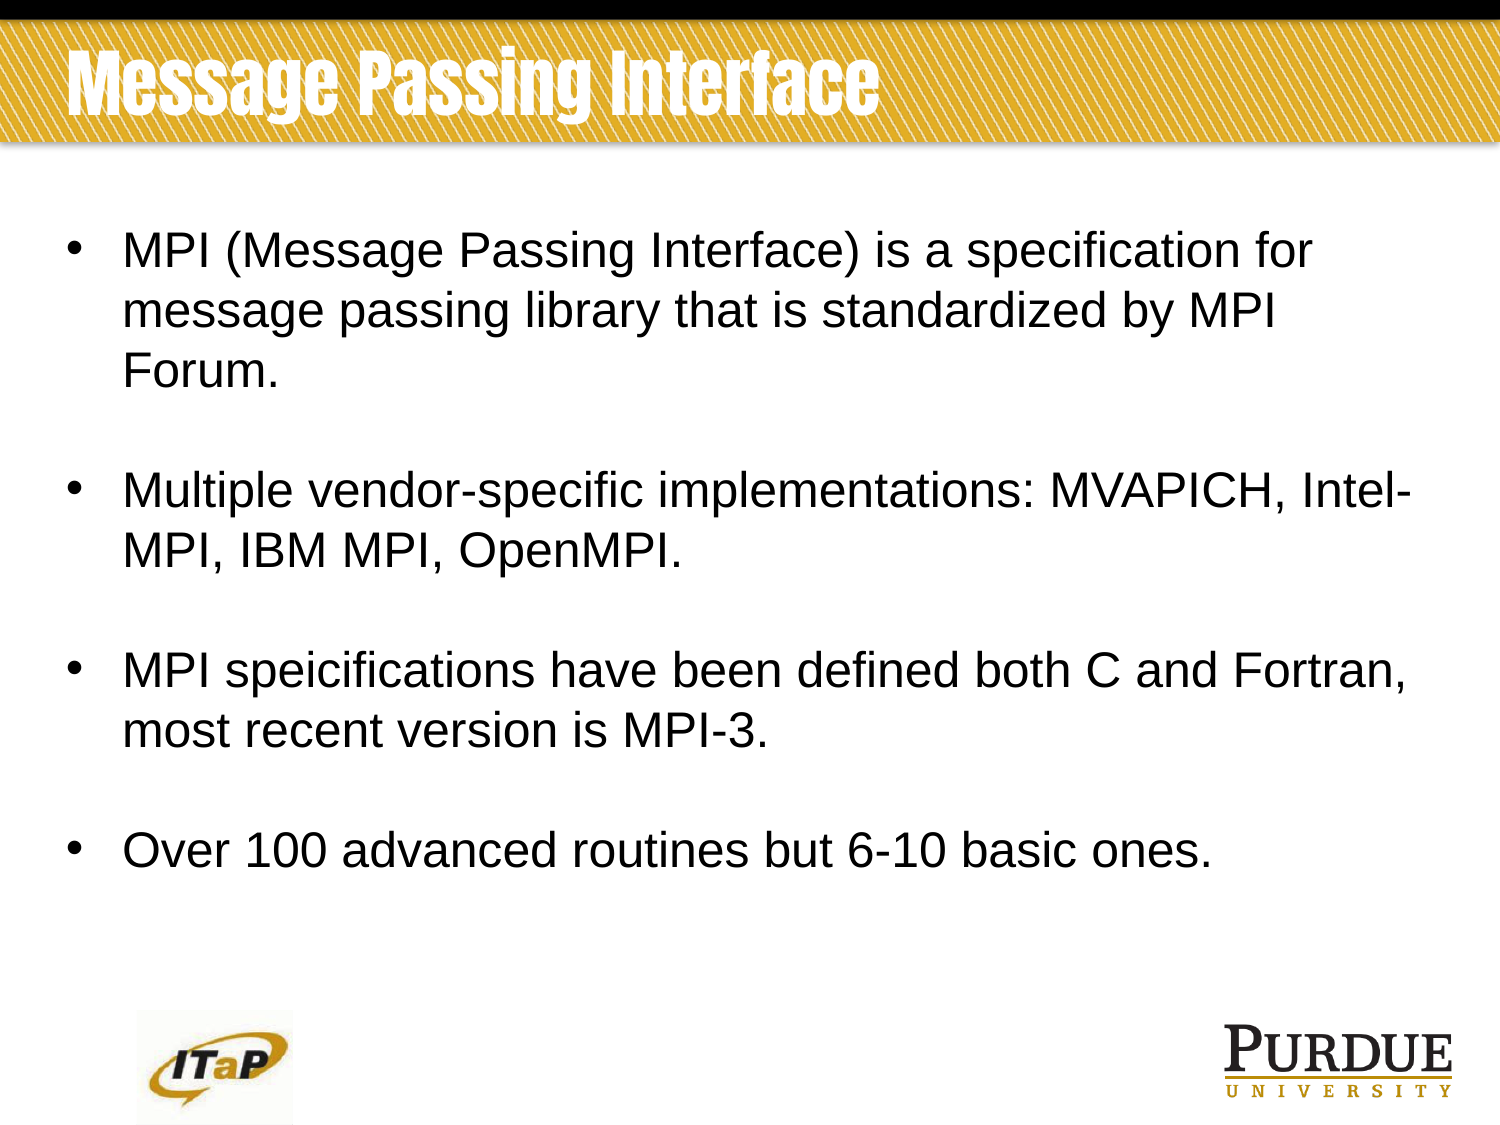

Message Passing Interface
MPI (Message Passing Interface) is a specification for message passing library that is standardized by MPI Forum.

Multiple vendor-specific implementations: MVAPICH, Intel-MPI, IBM MPI, OpenMPI.

MPI speicifications have been defined both C and Fortran, most recent version is MPI-3.

Over 100 advanced routines but 6-10 basic ones.